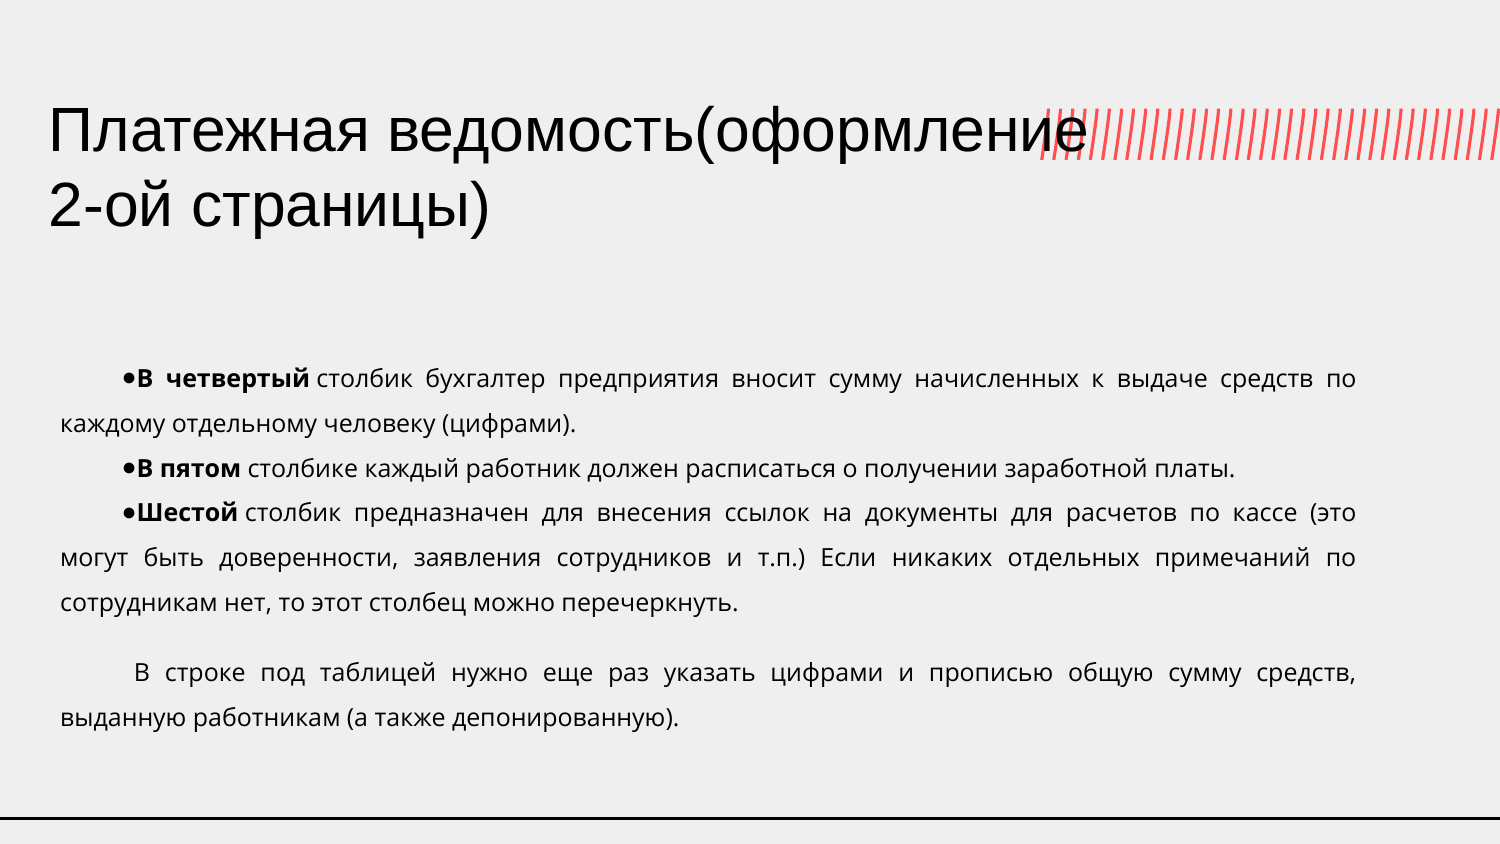

# Платежная ведомость(оформление 2-ой страницы)
В четвертый столбик бухгалтер предприятия вносит сумму начисленных к выдаче средств по каждому отдельному человеку (цифрами).
В пятом столбике каждый работник должен расписаться о получении заработной платы.
Шестой столбик предназначен для внесения ссылок на документы для расчетов по кассе (это могут быть доверенности, заявления сотрудников и т.п.) Если никаких отдельных примечаний по сотрудникам нет, то этот столбец можно перечеркнуть.
В строке под таблицей нужно еще раз указать цифрами и прописью общую сумму средств, выданную работникам (а также депонированную).